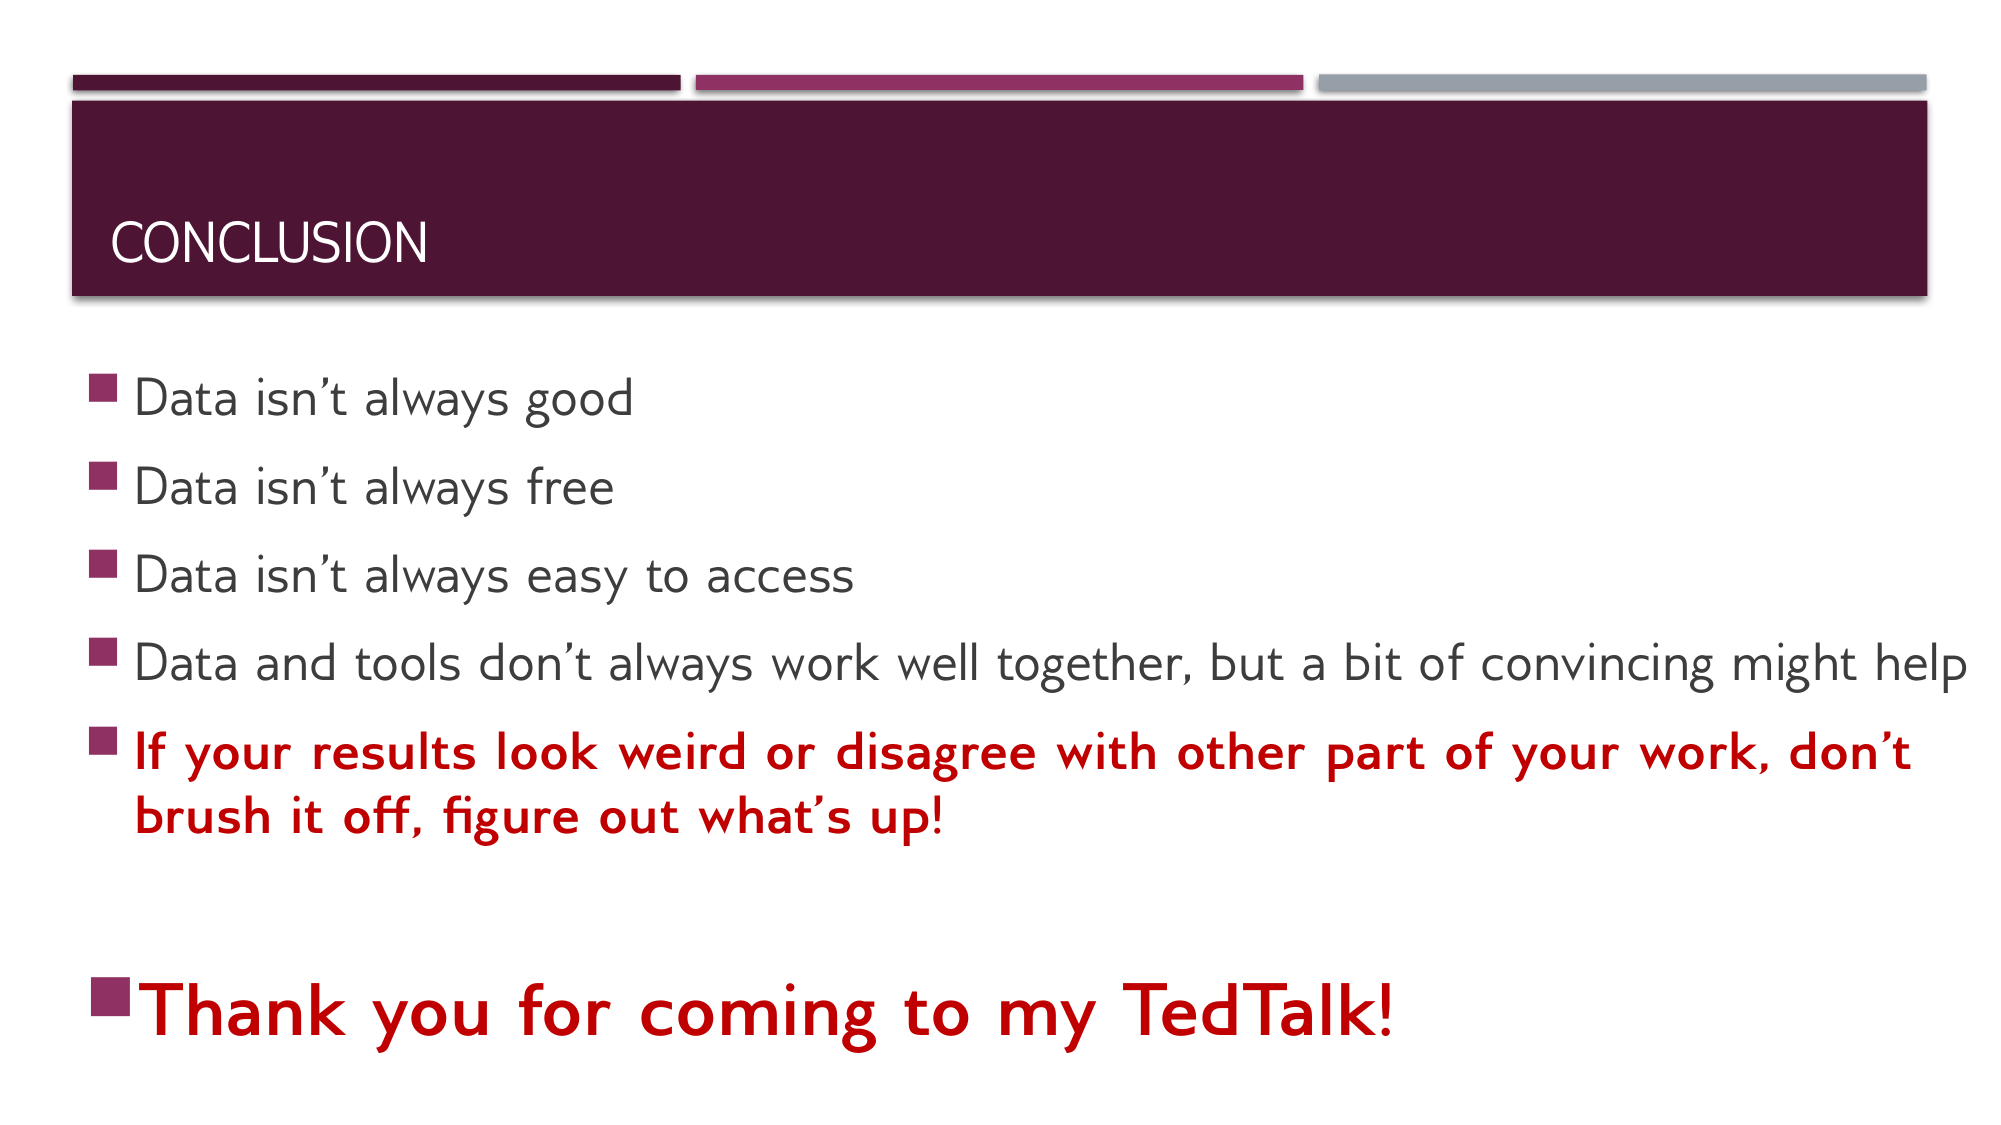

# Conclusion
Data isn’t always good
Data isn’t always free
Data isn’t always easy to access
Data and tools don’t always work well together, but a bit of convincing might help
If your results look weird or disagree with other part of your work, don’t brush it off, figure out what’s up!

Thank you for coming to my TedTalk!